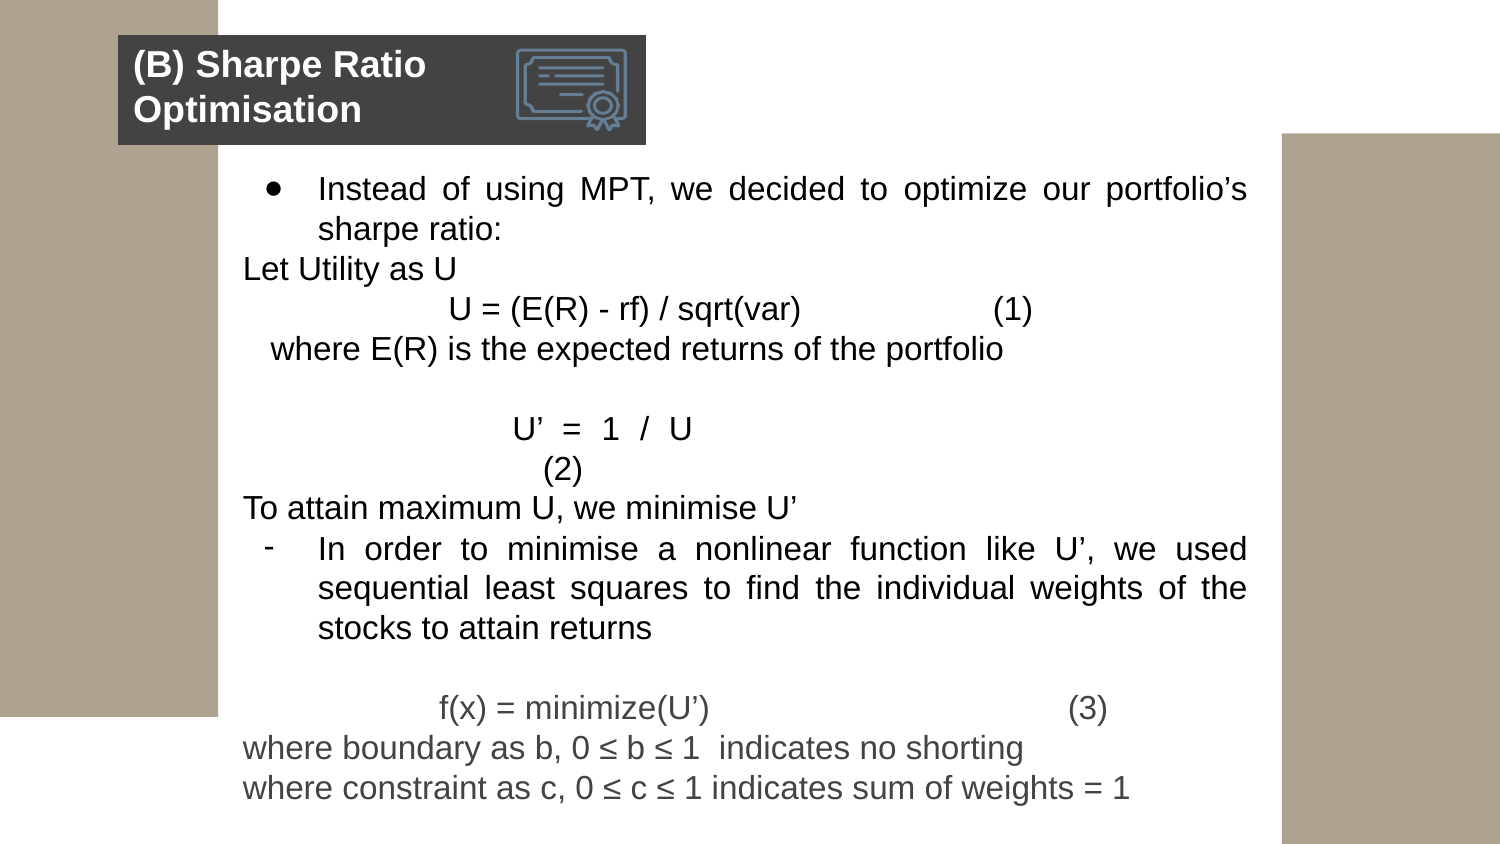

(B) Sharpe Ratio Optimisation

Instead of using MPT, we decided to optimize our portfolio’s sharpe ratio:
Let Utility as U
      U = (E(R) - rf) / sqrt(var)		(1)
   where E(R) is the expected returns of the portfolio

      U’ = 1 / U					(2)
To attain maximum U, we minimise U’
In order to minimise a nonlinear function like U’, we used sequential least squares to find the individual weights of the stocks to attain returns

     f(x) = minimize(U’)			(3)
where boundary as b, 0 ≤ b ≤ 1  indicates no shorting
where constraint as c, 0 ≤ c ≤ 1 indicates sum of weights = 1